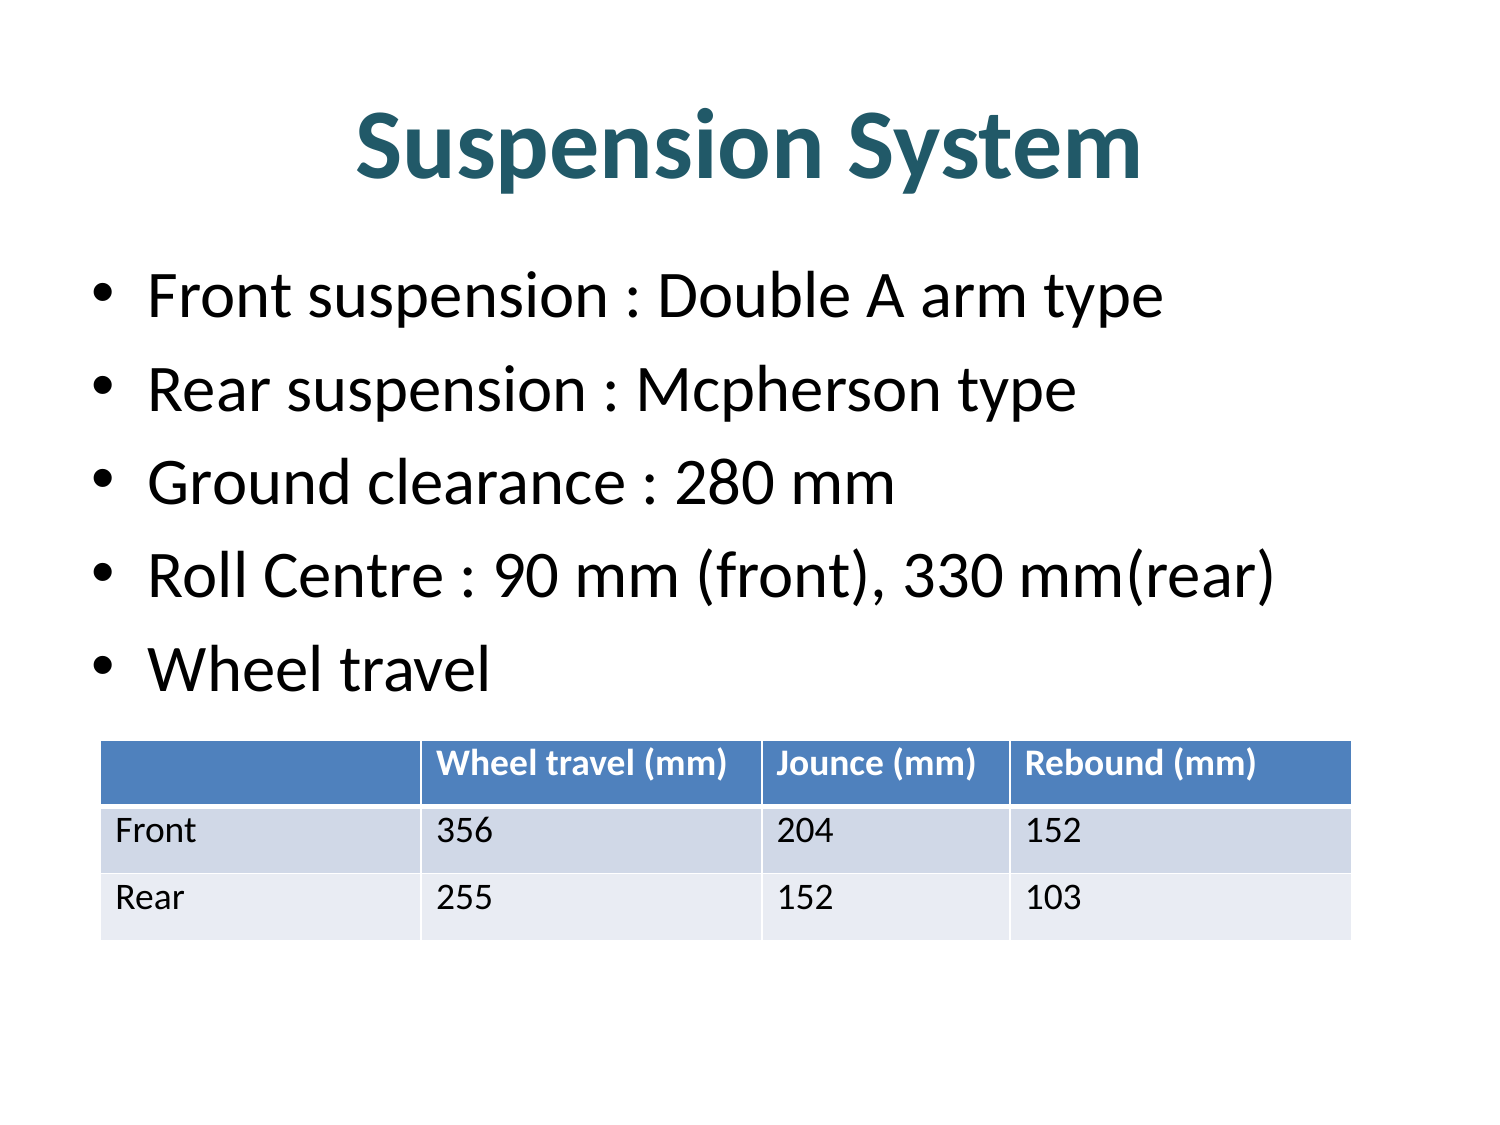

# Suspension System
Front suspension : Double A arm type
Rear suspension : Mcpherson type
Ground clearance : 280 mm
Roll Centre : 90 mm (front), 330 mm(rear)
Wheel travel

|  | Wheel travel (mm) | Jounce (mm) | Rebound (mm) |
| --- | --- | --- | --- |
| Front | 356 | 204 | 152 |
| Rear | 255 | 152 | 103 |